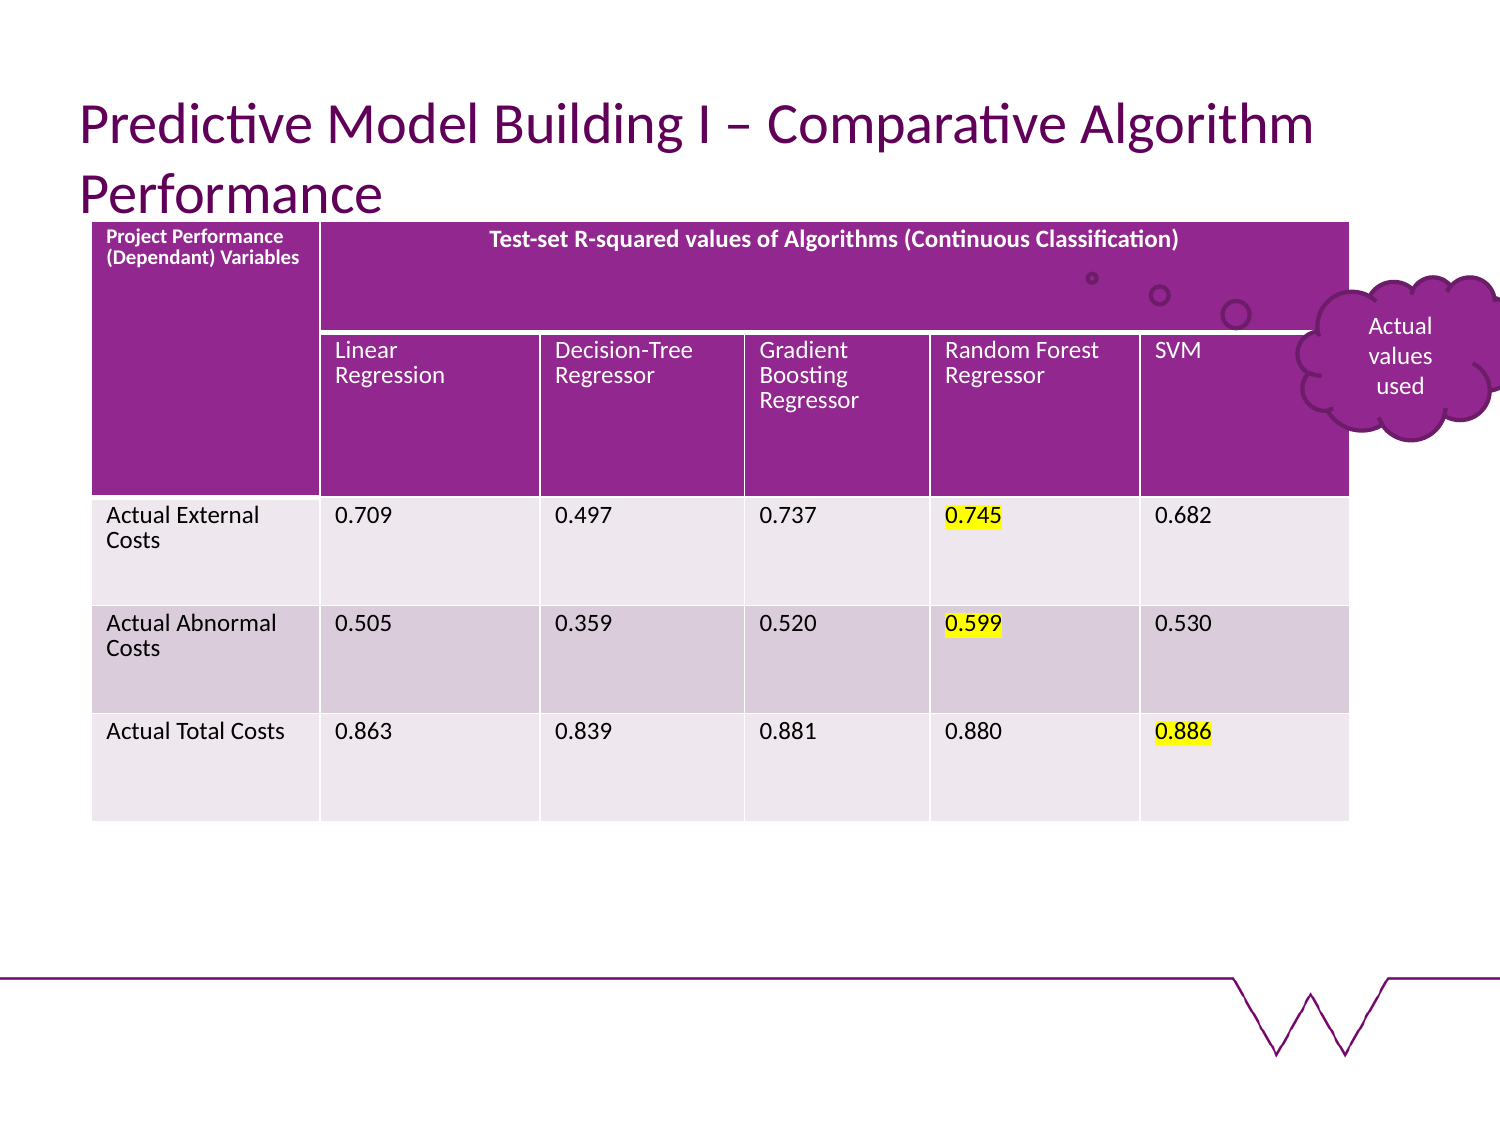

Predictive Model Building I – Comparative Algorithm Performance
| Project Performance (Dependant) Variables | Test-set R-squared values of Algorithms (Continuous Classification) |  |  |  |  |
| --- | --- | --- | --- | --- | --- |
|  | Linear Regression | Decision-Tree Regressor | Gradient Boosting Regressor | Random Forest Regressor | SVM |
| Actual External Costs | 0.709 | 0.497 | 0.737 | 0.745 | 0.682 |
| Actual Abnormal Costs | 0.505 | 0.359 | 0.520 | 0.599 | 0.530 |
| Actual Total Costs | 0.863 | 0.839 | 0.881 | 0.880 | 0.886 |
Actual values used